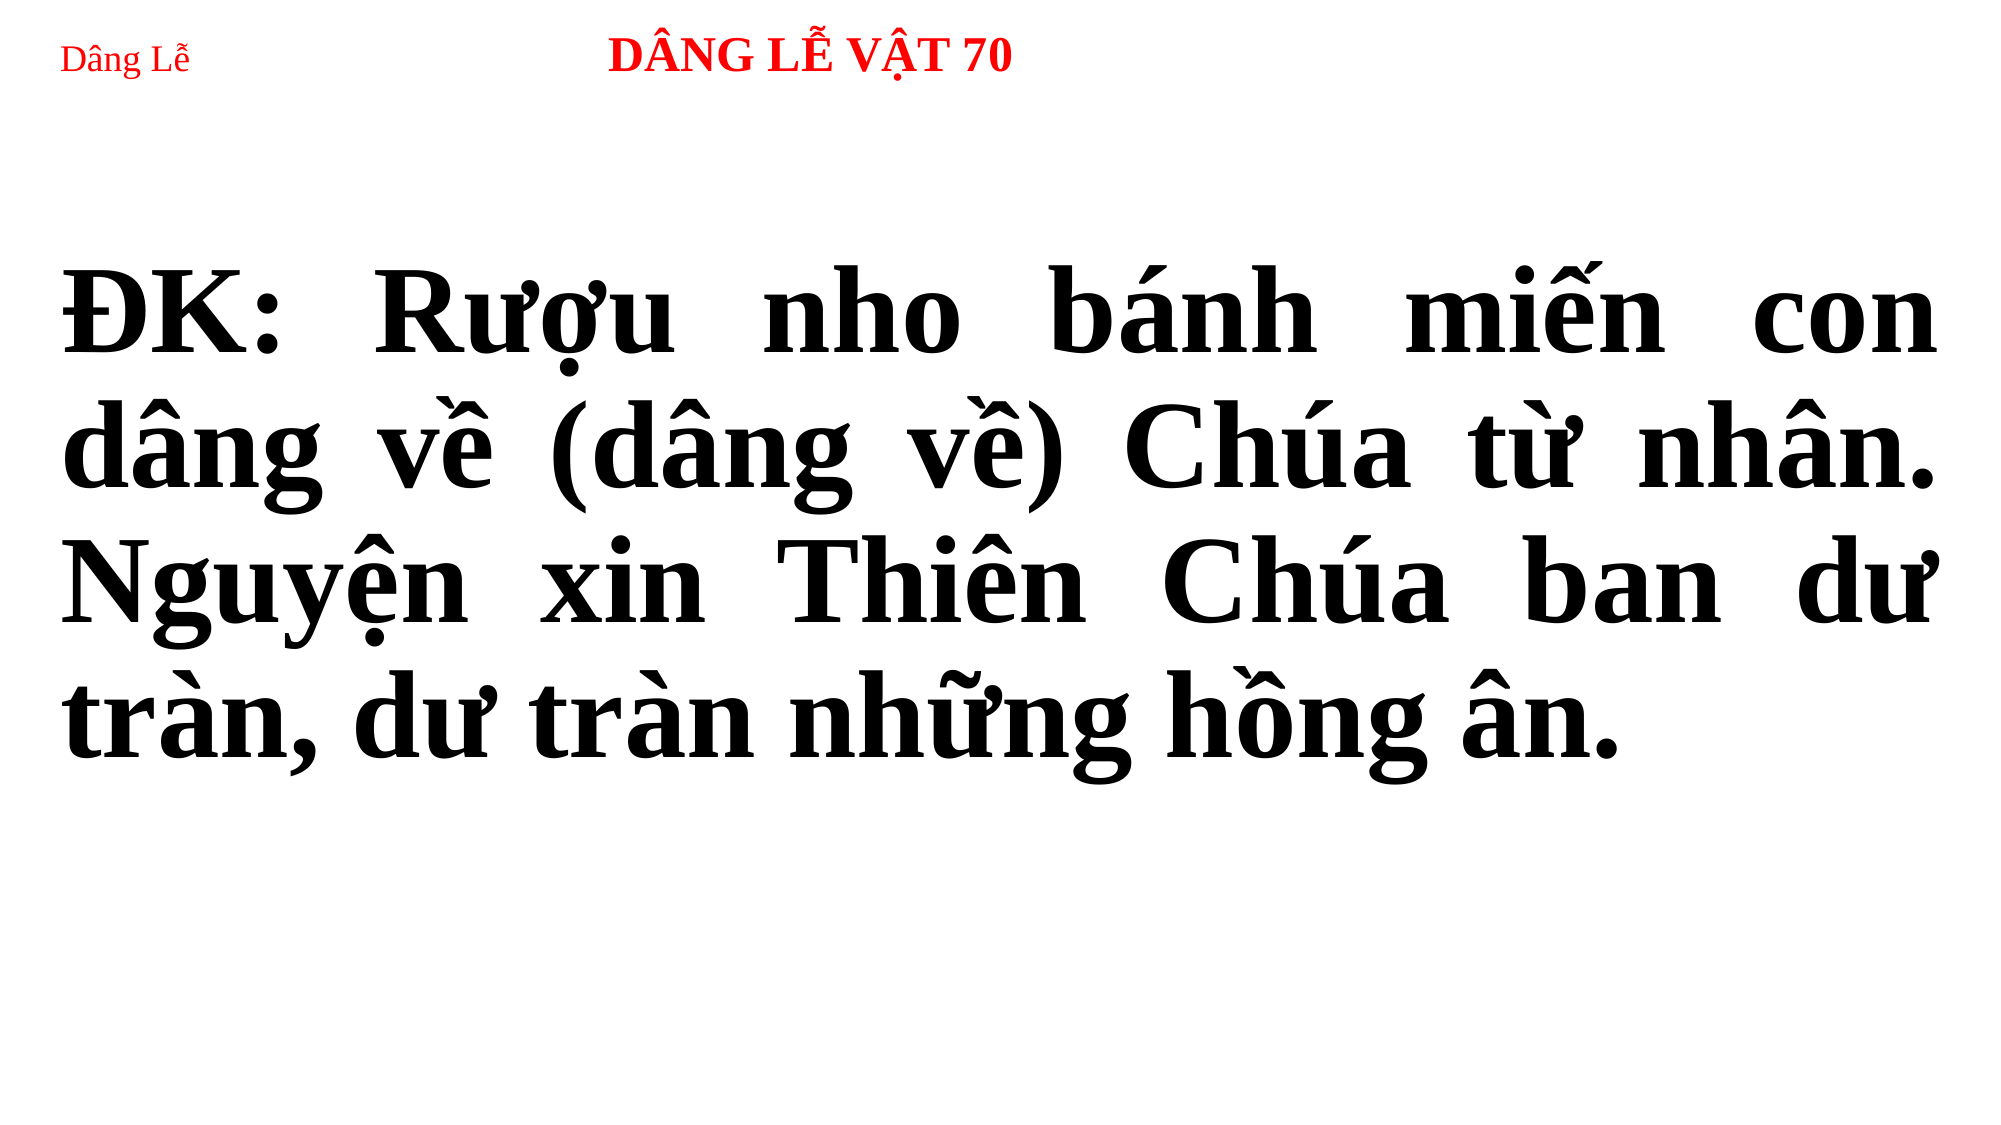

# Dâng Lễ                                            DÂNG LỄ VẬT 70
ĐK: Rượu nho bánh miến con dâng về (dâng về) Chúa từ nhân. Nguyện xin Thiên Chúa ban dư tràn, dư tràn những hồng ân.